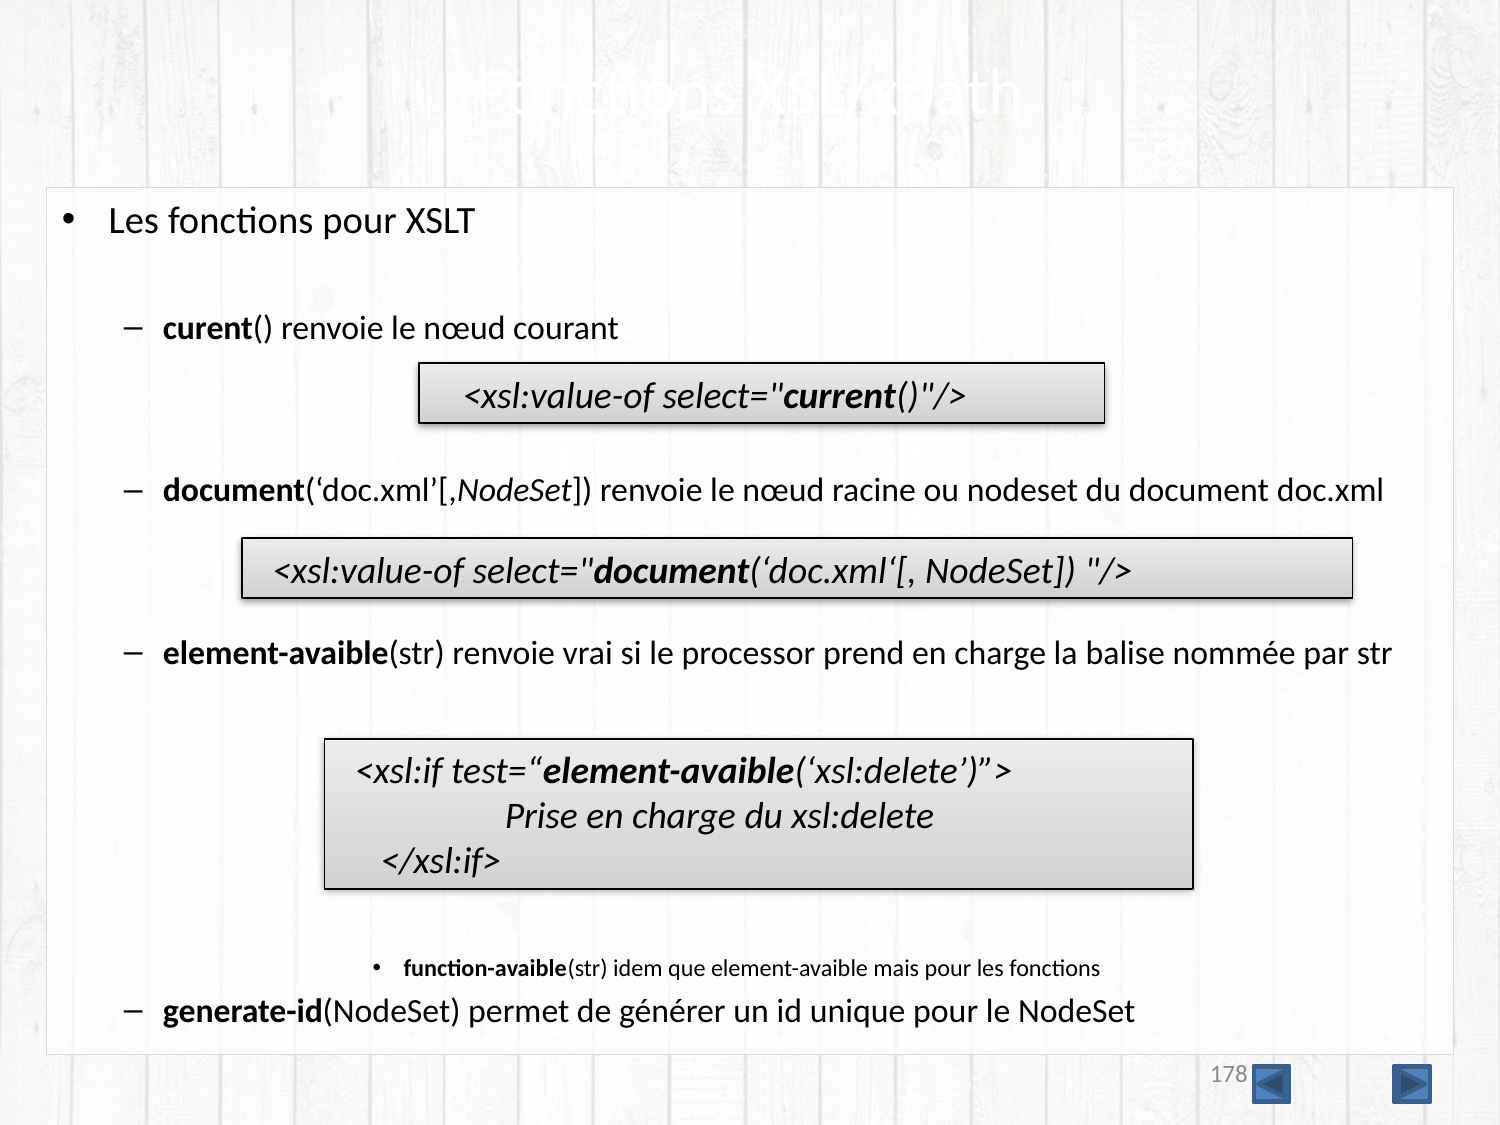

# Fonctions XSL/xpath
Les fonctions pour XSLT

curent() renvoie le nœud courant

document(‘doc.xml’[,NodeSet]) renvoie le nœud racine ou nodeset du document doc.xml

element-avaible(str) renvoie vrai si le processor prend en charge la balise nommée par str

function-avaible(str) idem que element-avaible mais pour les fonctions
generate-id(NodeSet) permet de générer un id unique pour le NodeSet
<xsl:value-of select="current()"/>
<xsl:value-of select="document(‘doc.xml‘[, NodeSet]) "/>
<xsl:if test=“element-avaible(‘xsl:delete’)”>
	Prise en charge du xsl:delete
   </xsl:if>
178